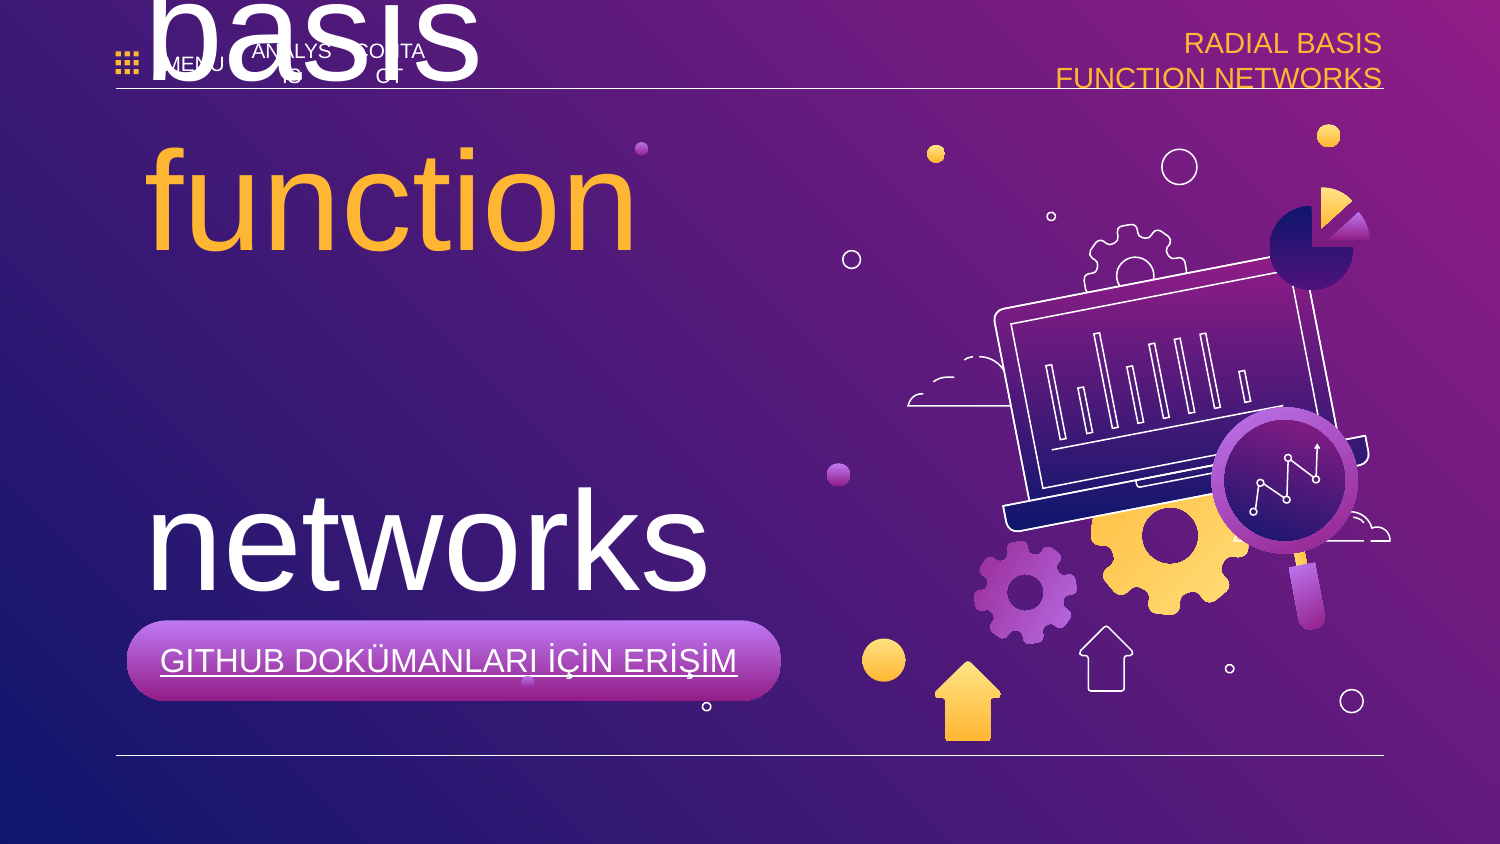

RADIAL BASIS FUNCTION NETWORKS
MENU
ANALYSIS
CONTACT

# Radıal   basıs function 			 	   networks

GITHUB DOKÜMANLARI İÇİN ERİŞİM